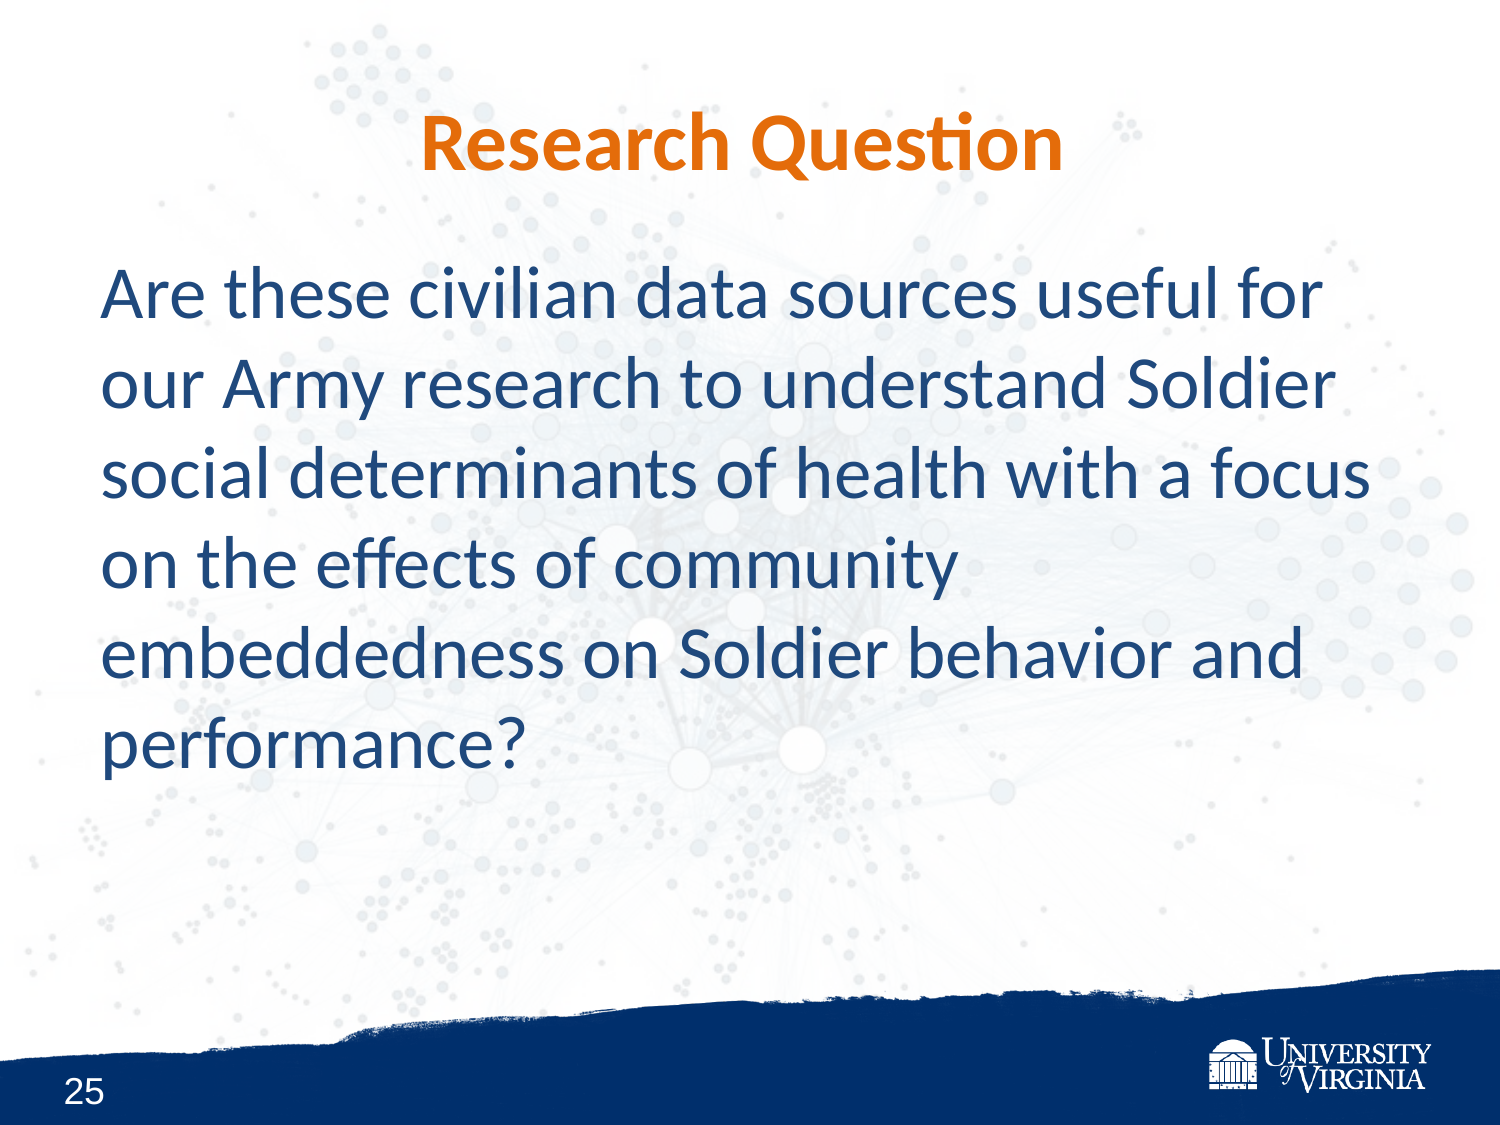

Research Question
Are these civilian data sources useful for our Army research to understand Soldier social determinants of health with a focus on the effects of community embeddedness on Soldier behavior and performance?

25